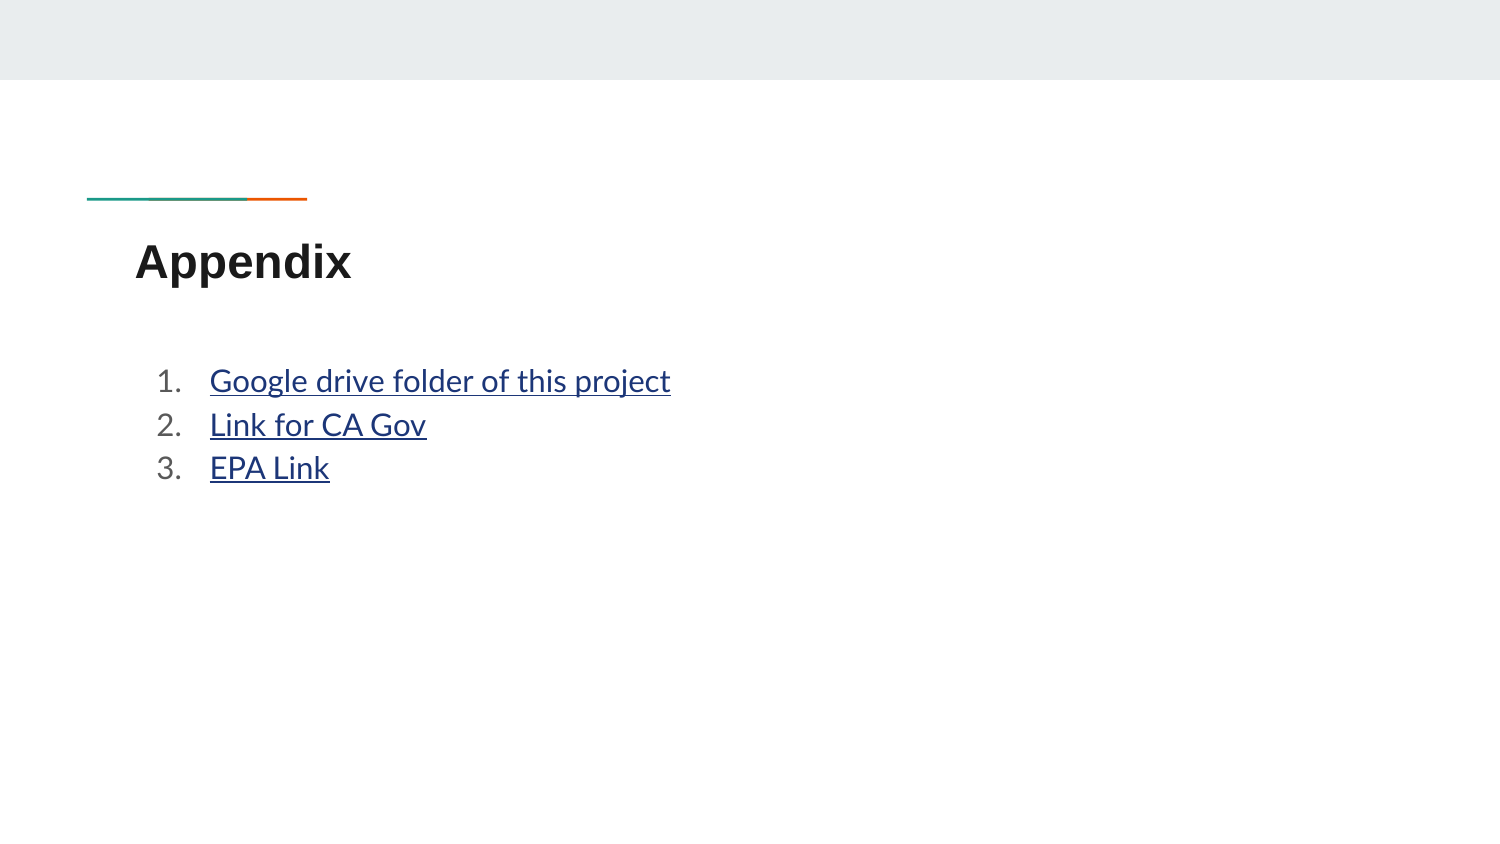

# Appendix
Google drive folder of this project
Link for CA Gov
EPA Link